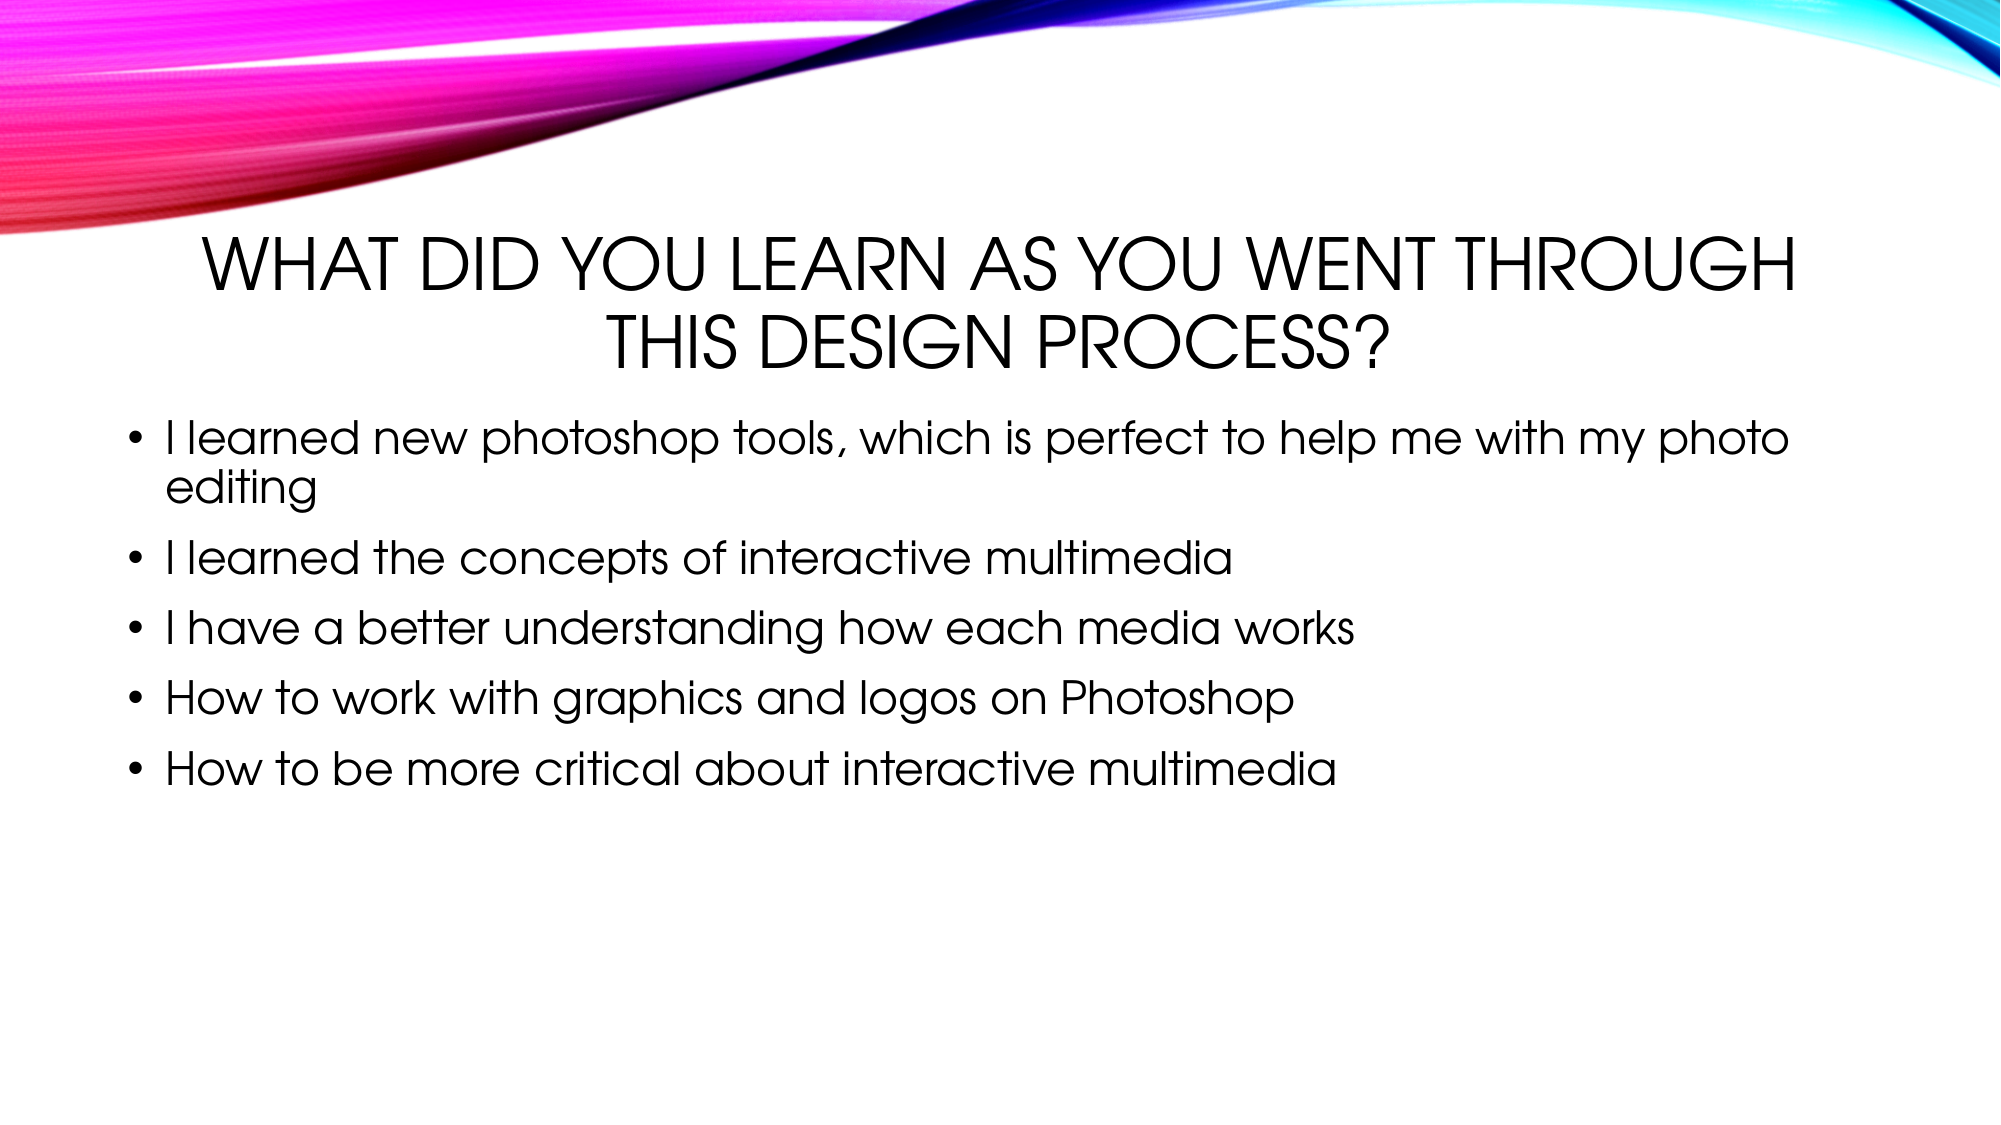

# What did you learn as you went through this design process?
I learned new photoshop tools, which is perfect to help me with my photo editing
I learned the concepts of interactive multimedia
I have a better understanding how each media works
How to work with graphics and logos on Photoshop
How to be more critical about interactive multimedia